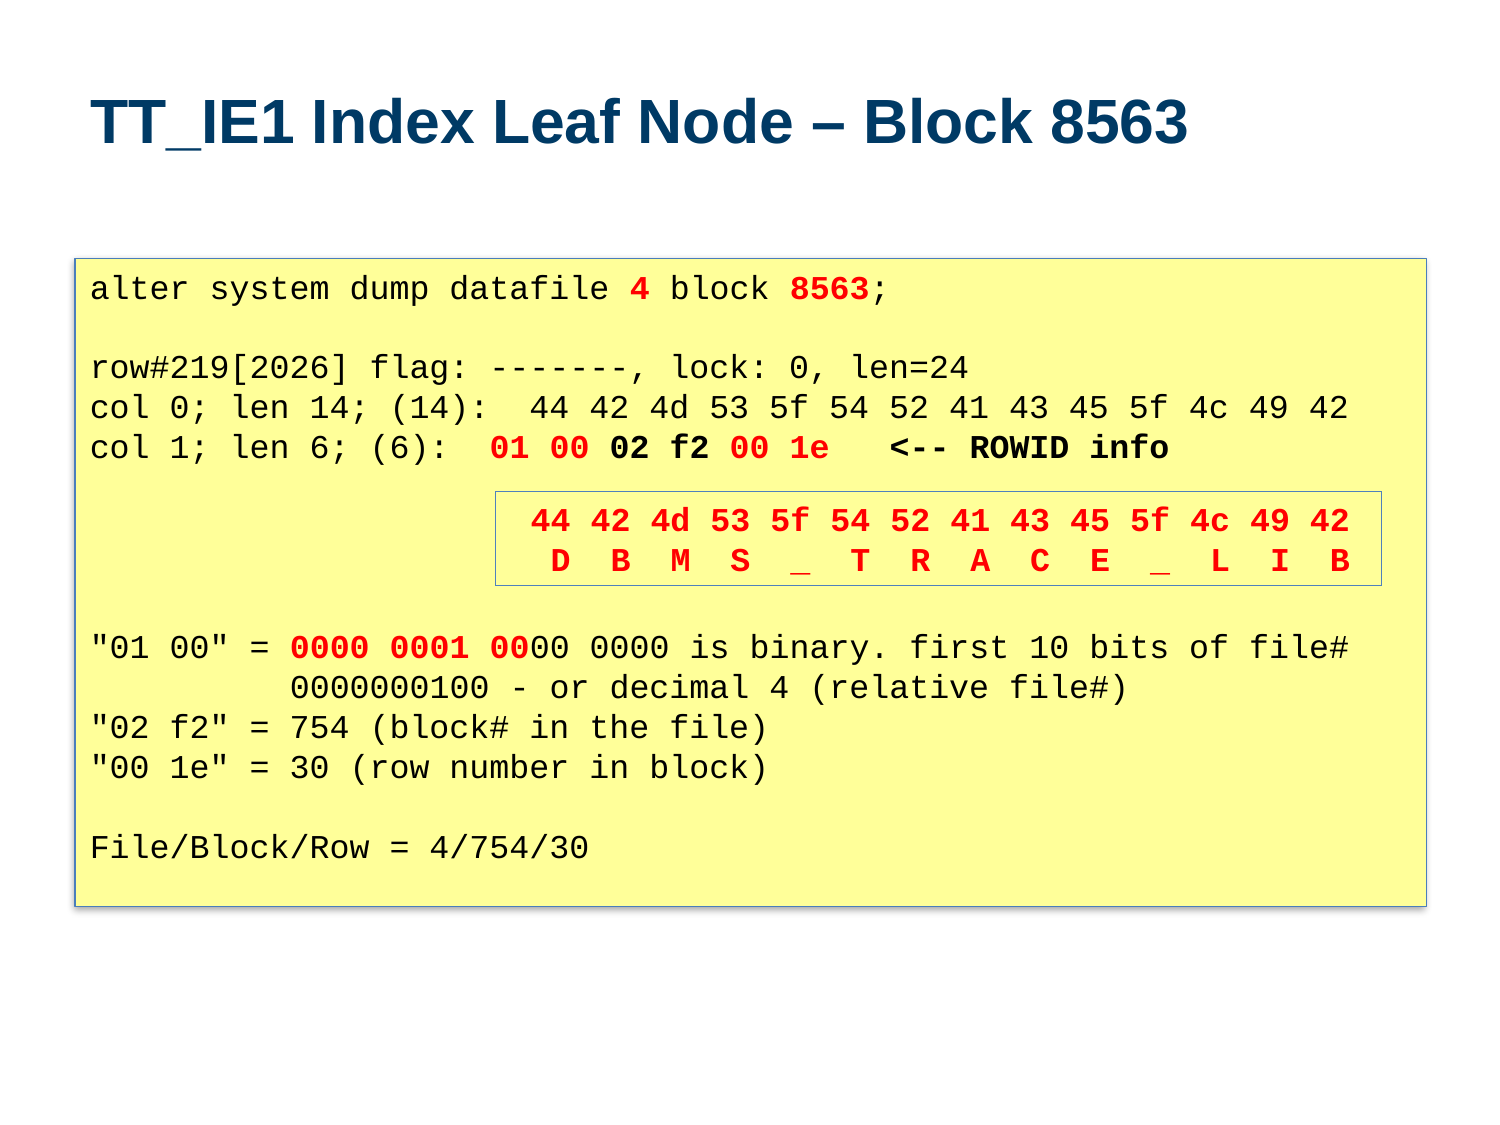

# TT_IE1 Index Leaf Node – Block 8563
alter system dump datafile 4 block 8563;

row#219[2026] flag: -------, lock: 0, len=24
col 0; len 14; (14):  44 42 4d 53 5f 54 52 41 43 45 5f 4c 49 42
col 1; len 6; (6):  01 00 02 f2 00 1e   <-- ROWID info

"01 00" = 0000 0001 0000 0000 is binary. first 10 bits of file#
          0000000100 - or decimal 4 (relative file#)
"02 f2" = 754 (block# in the file)
"00 1e" = 30 (row number in block)

File/Block/Row = 4/754/30
 44 42 4d 53 5f 54 52 41 43 45 5f 4c 49 42
  D  B  M  S  _  T  R  A  C  E  _  L  I  B
41